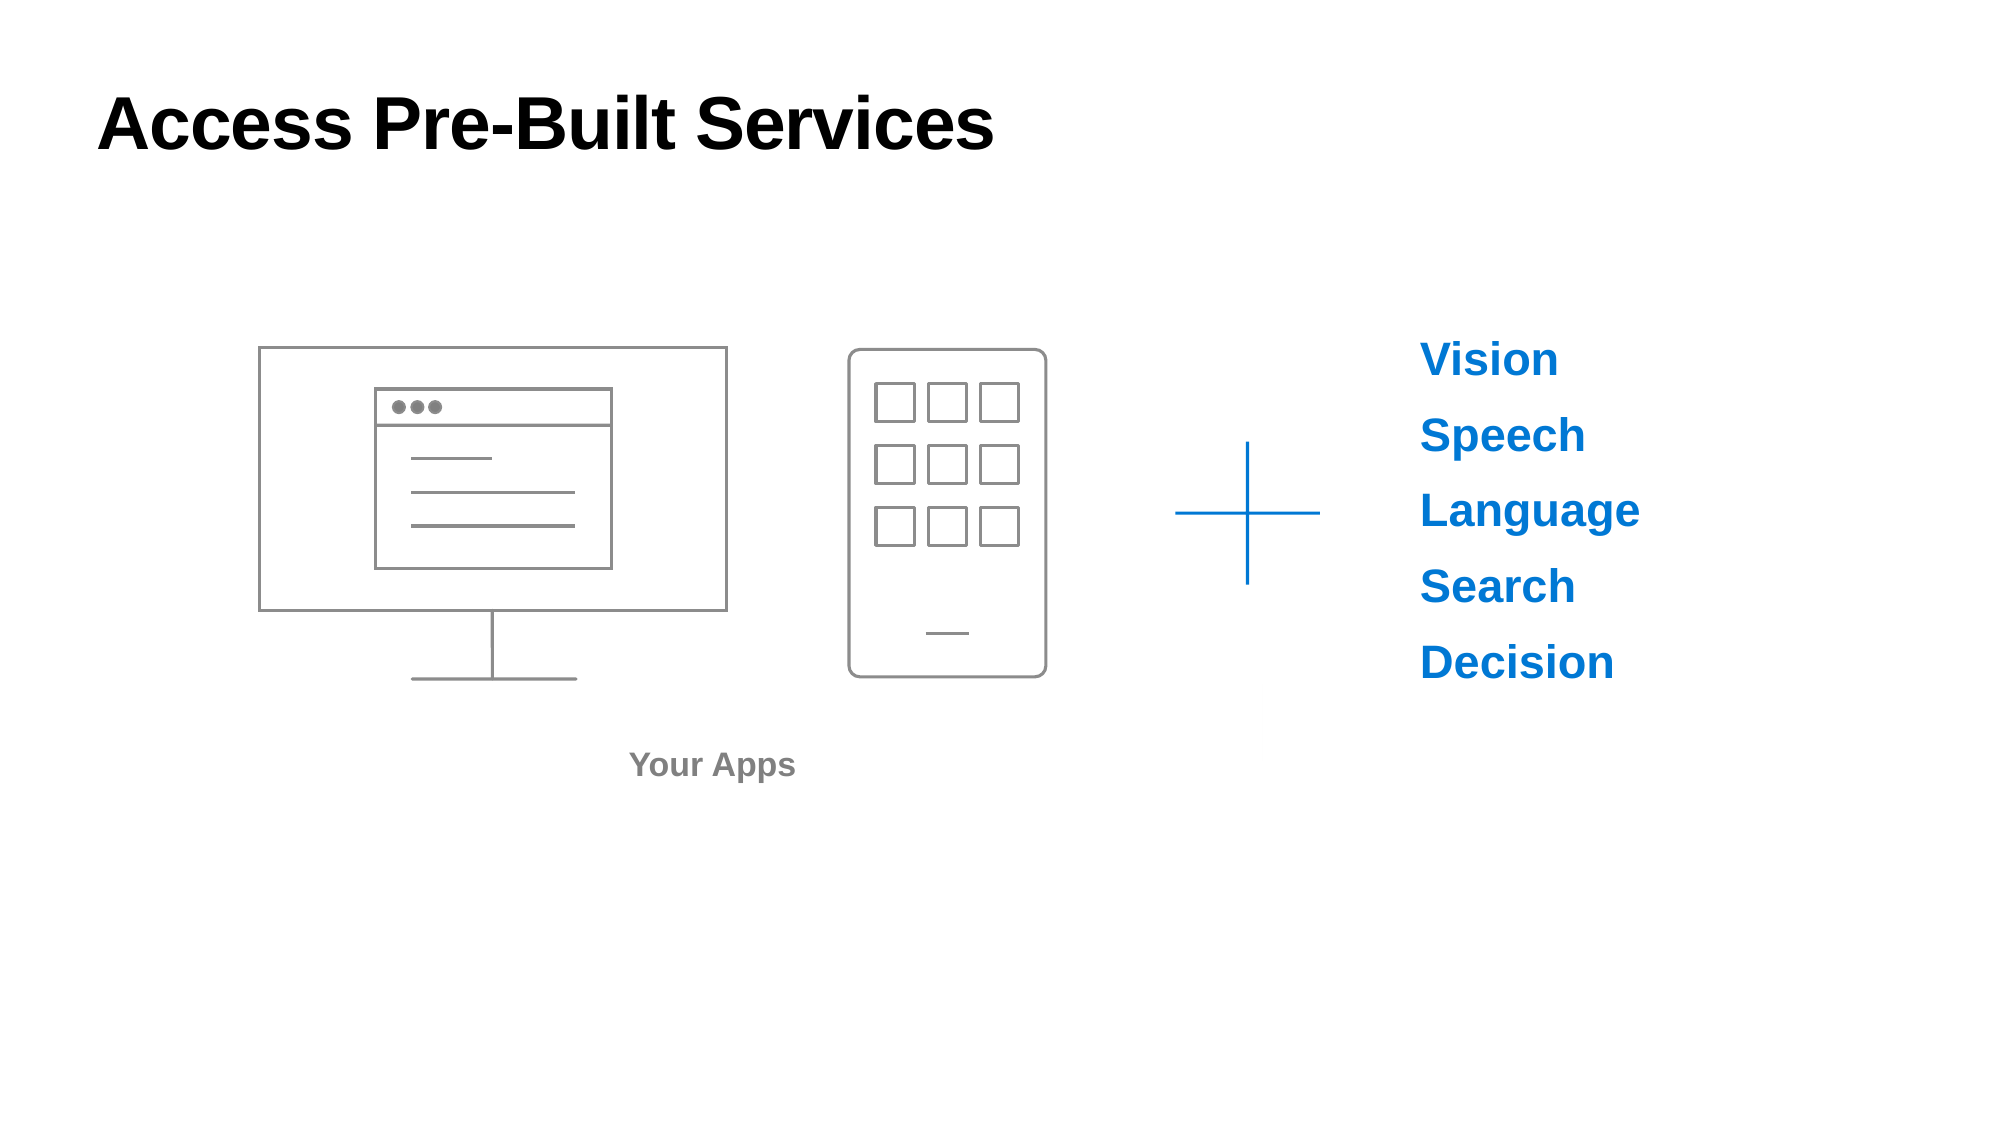

# Access Pre-Built Services
Vision
Speech
Language
Search
Decision

Your Apps